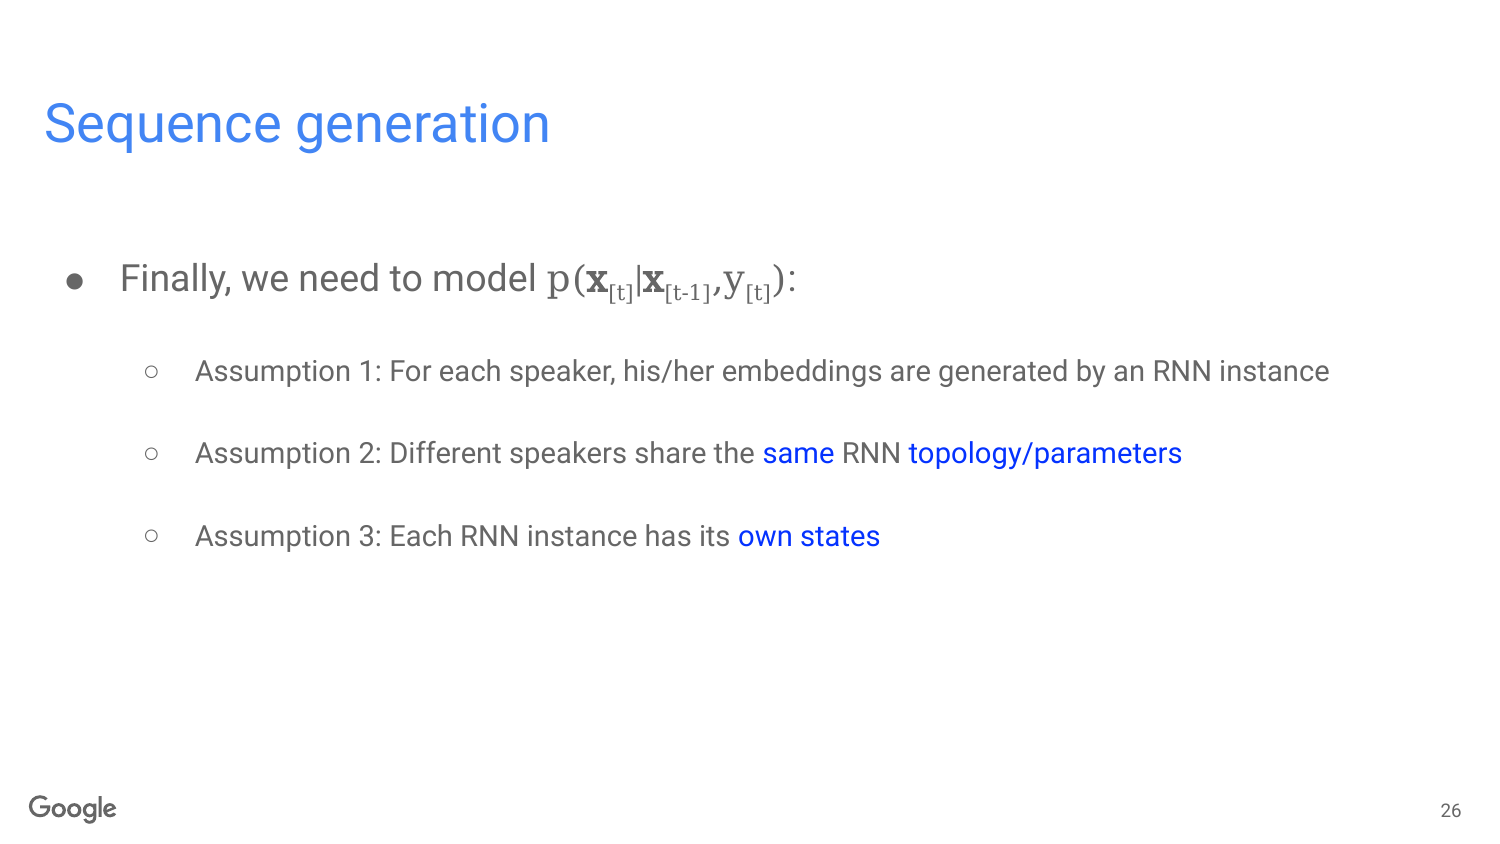

# Sequence generation
Finally, we need to model p(x[t]|x[t-1],y[t]):
Assumption 1: For each speaker, his/her embeddings are generated by an RNN instance
Assumption 2: Different speakers share the same RNN topology/parameters
Assumption 3: Each RNN instance has its own states
26